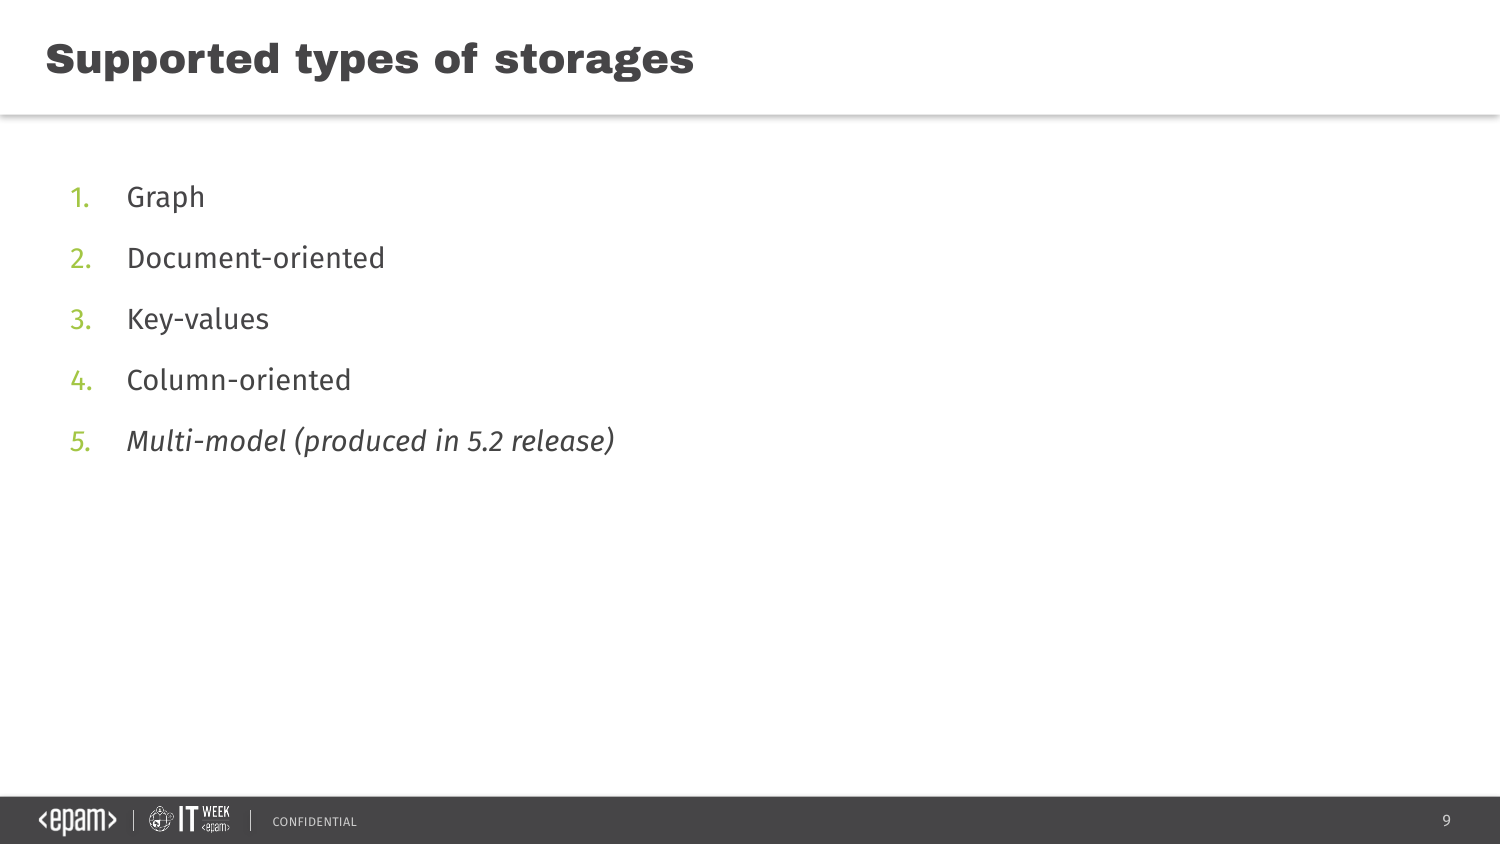

Supported types of storages
Graph
Document-oriented
Key-values
Column-oriented
Multi-model (produced in 5.2 release)